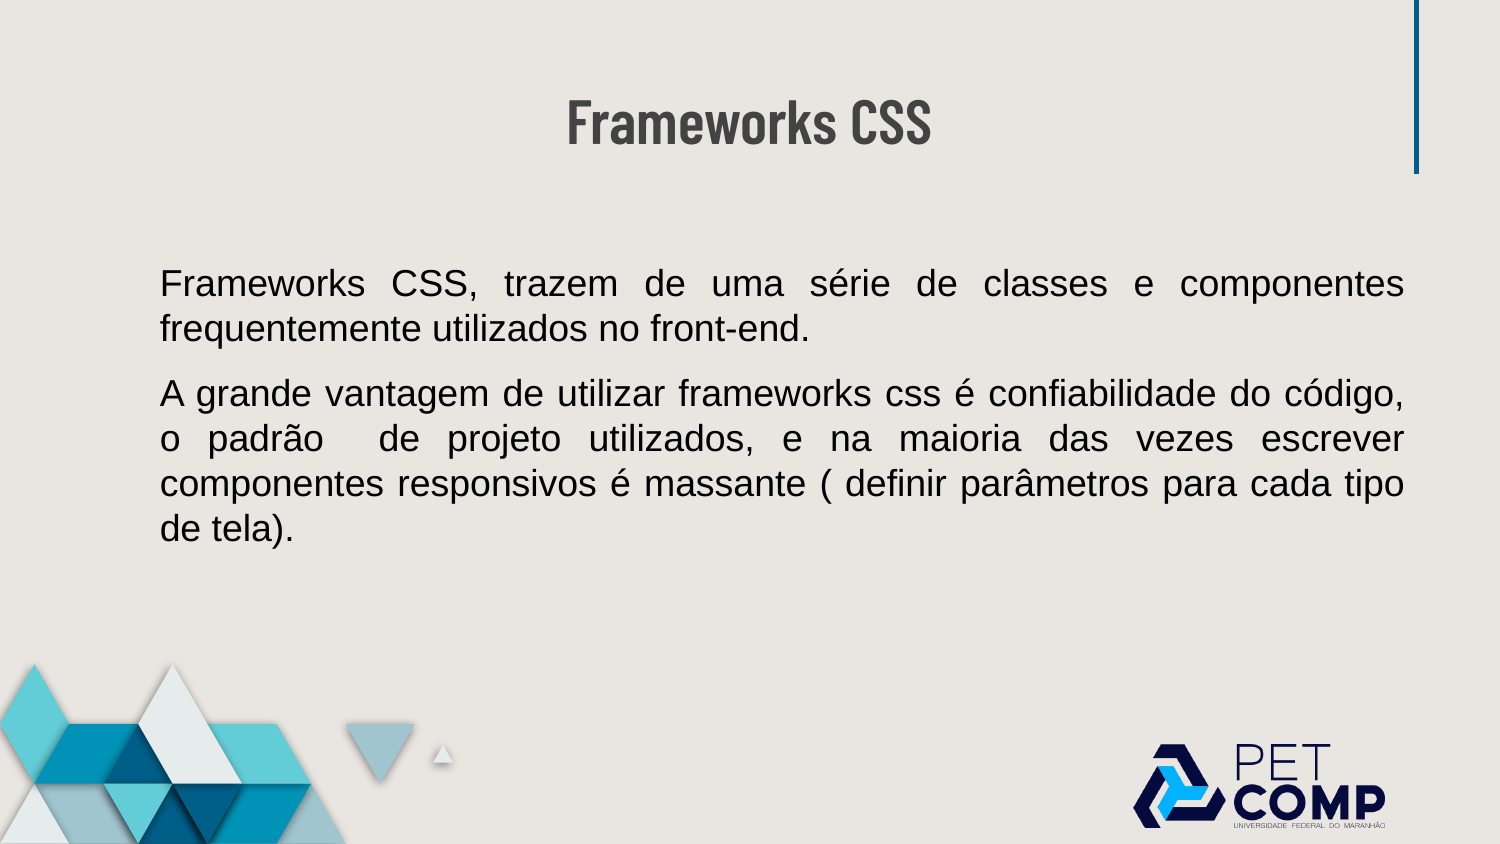

# Frameworks CSS
Frameworks CSS, trazem de uma série de classes e componentes frequentemente utilizados no front-end.
A grande vantagem de utilizar frameworks css é confiabilidade do código, o padrão  de projeto utilizados, e na maioria das vezes escrever componentes responsivos é massante ( definir parâmetros para cada tipo de tela).